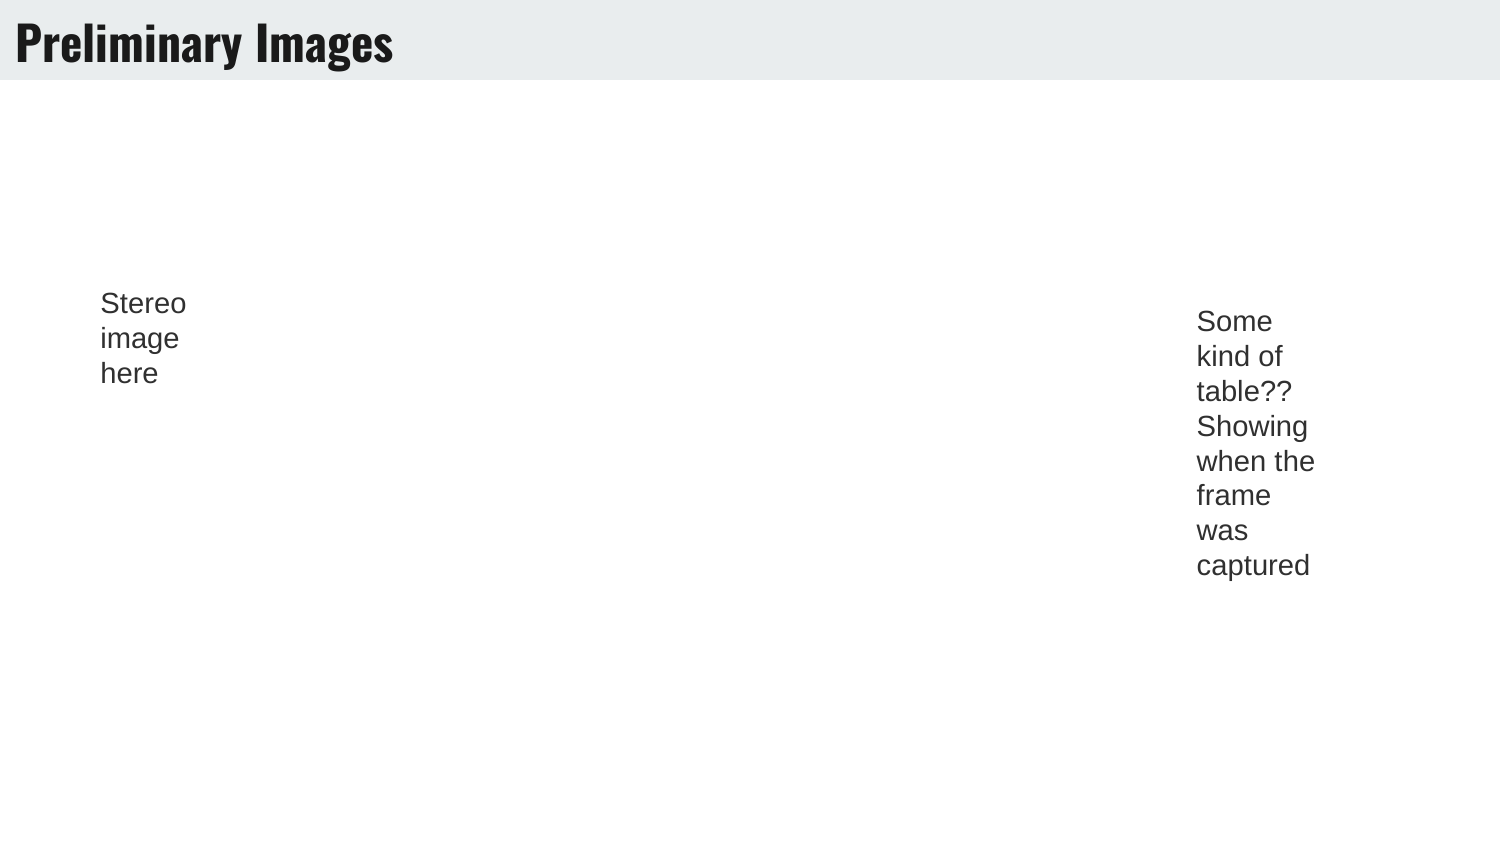

# Preliminary Images

Stereo image here
Some kind of table?? Showing when the frame was captured